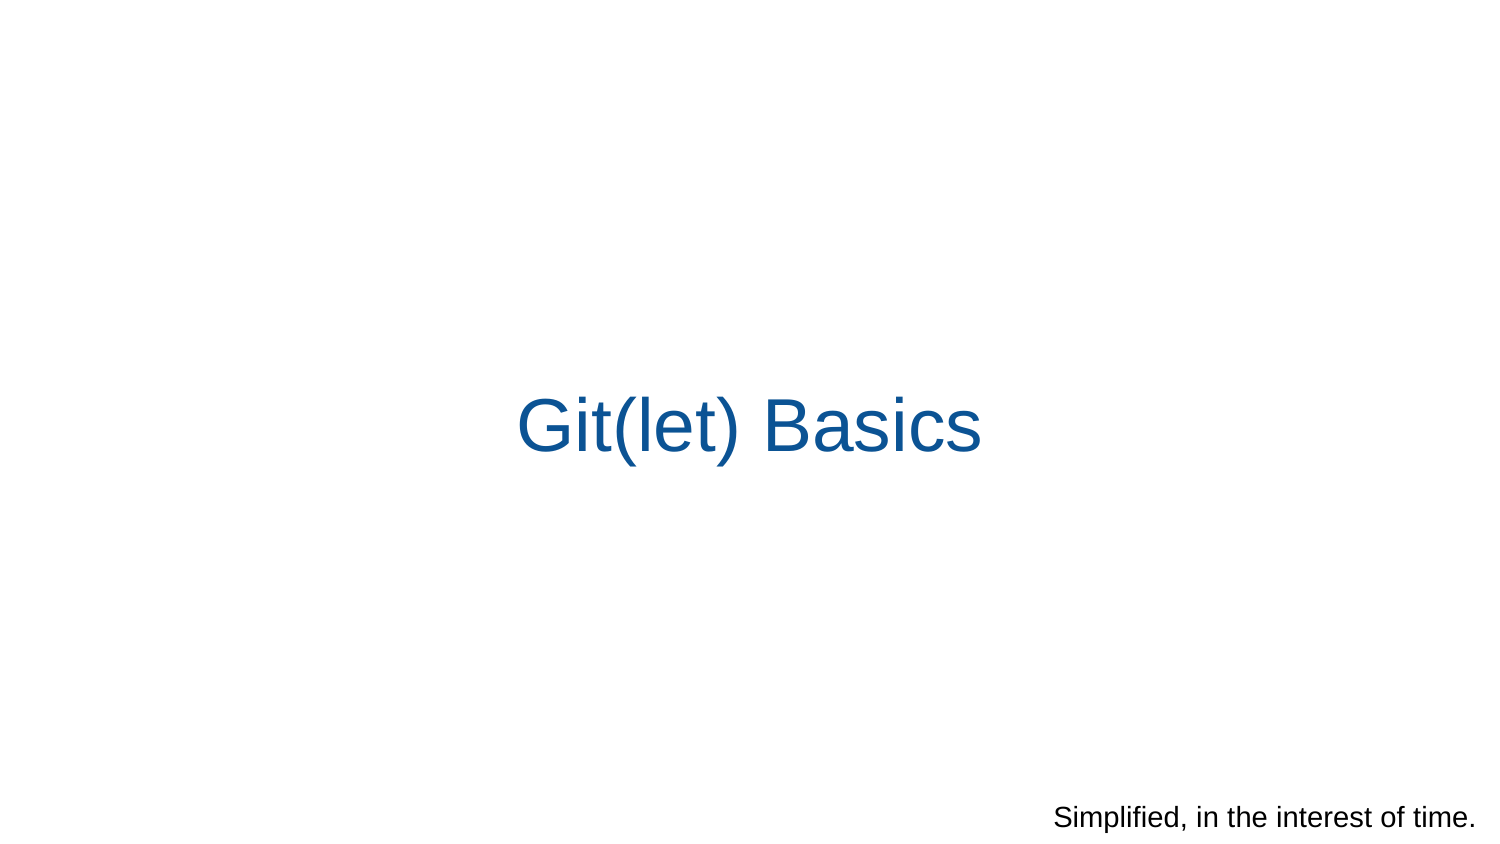

# Git(let) Basics
Simplified, in the interest of time.